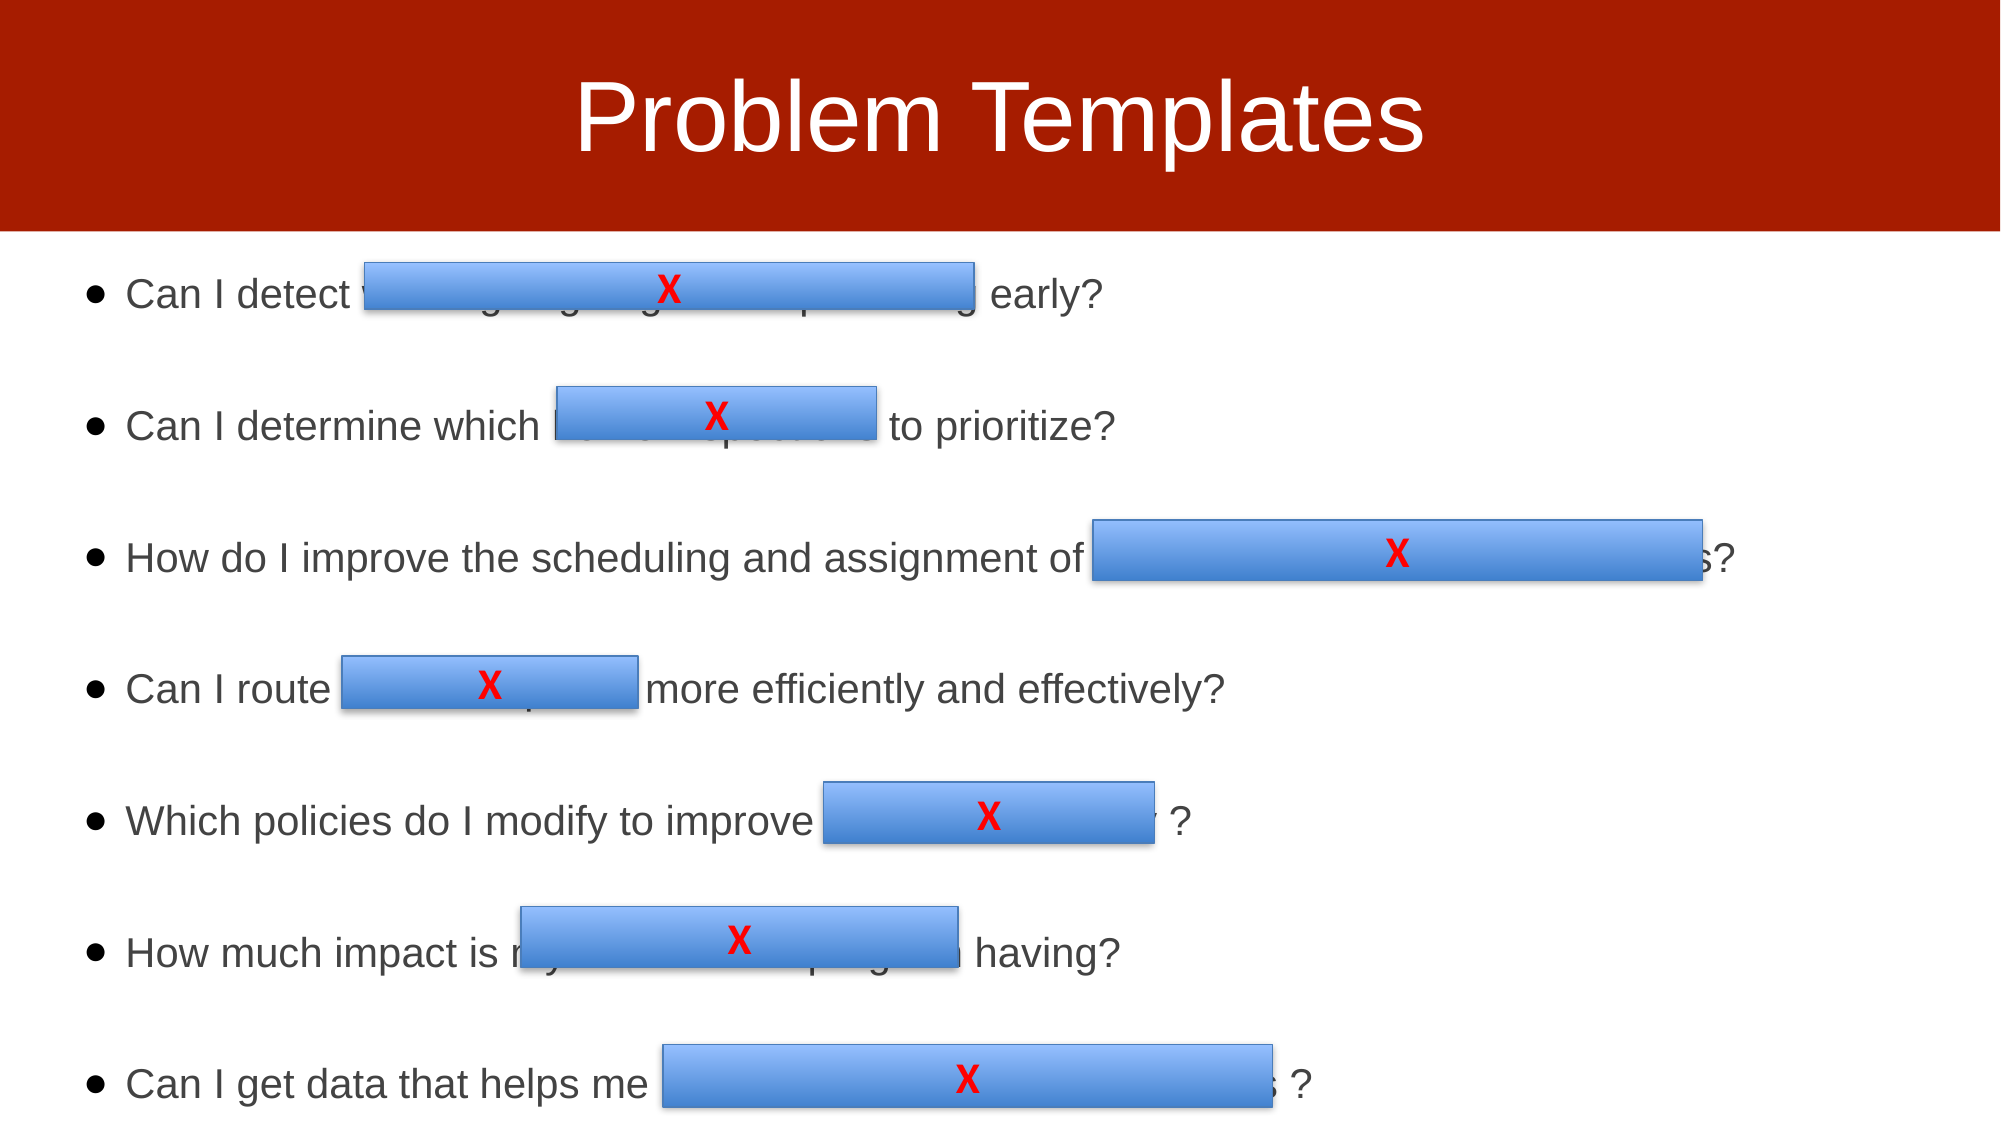

# Problem Templates
Can I detect who’s going to get lead poisoning early?

Can I determine which home inspections to prioritize?

How do I improve the scheduling and assignment of my medics/ambulances/firetrucks?

Can I route citizen requests more efficiently and effectively?

Which policies do I modify to improve maternal mortality ?

How much impact is my after-school program having?

Can I get data that helps me match employers with employees ?
X
X
X
X
X
X
X